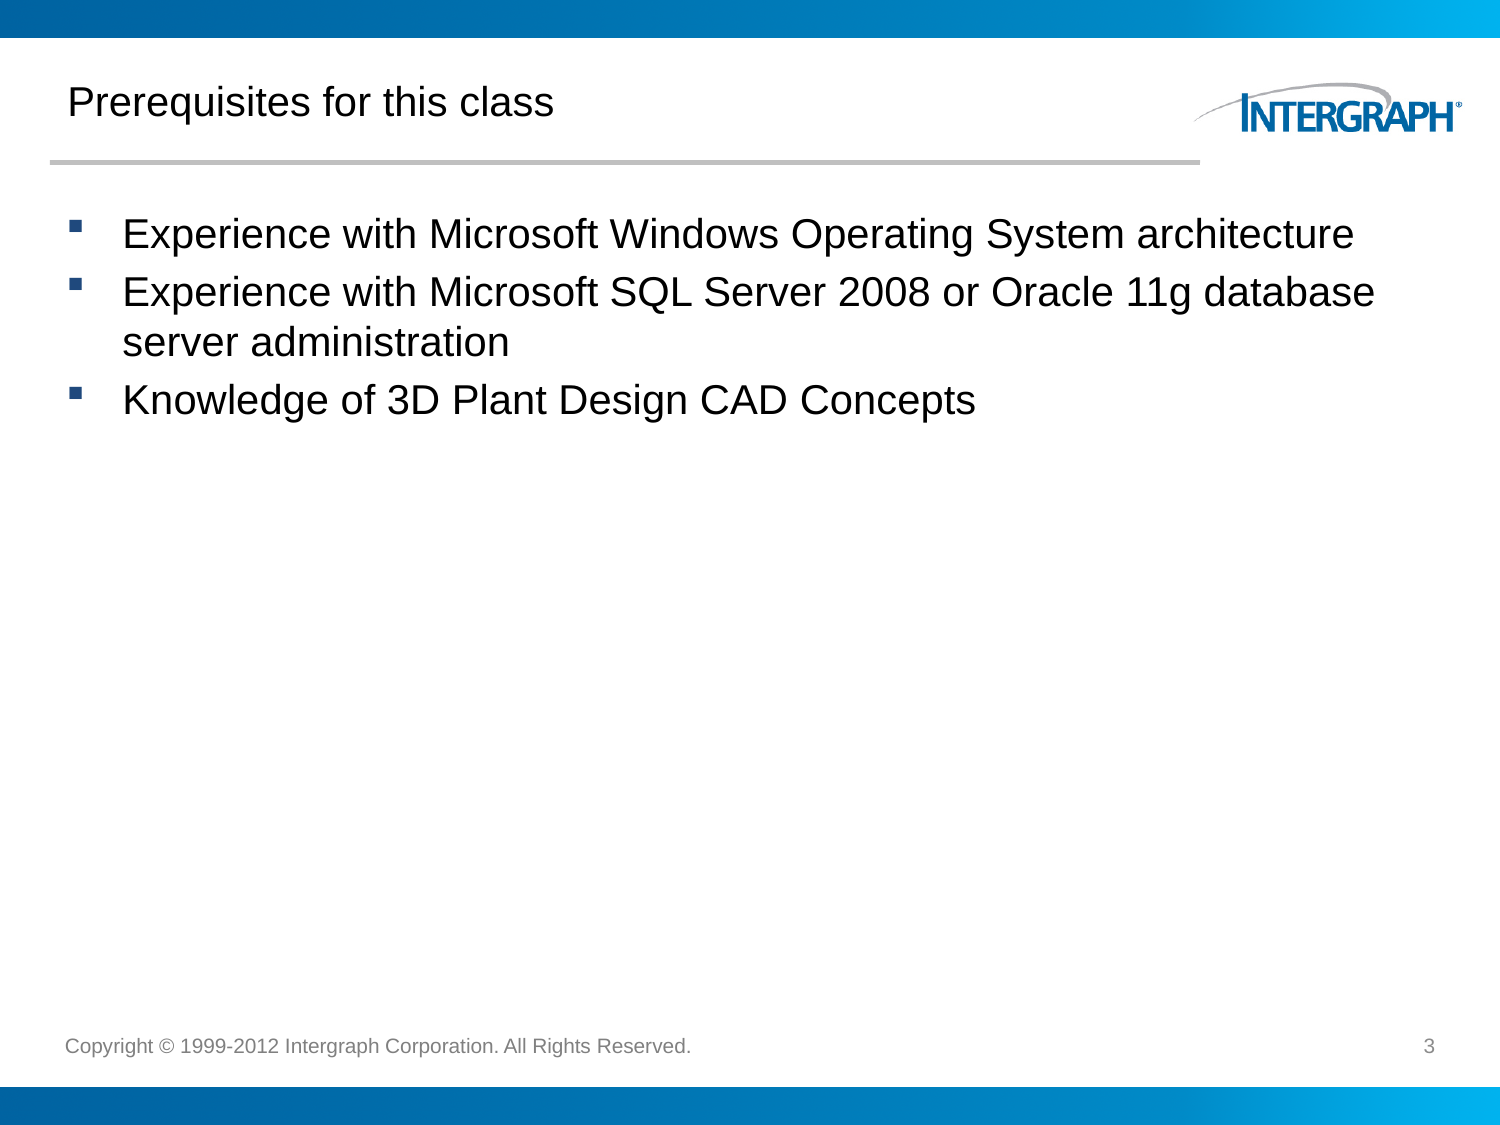

# Prerequisites for this class
Experience with Microsoft Windows Operating System architecture
Experience with Microsoft SQL Server 2008 or Oracle 11g database server administration
Knowledge of 3D Plant Design CAD Concepts

3